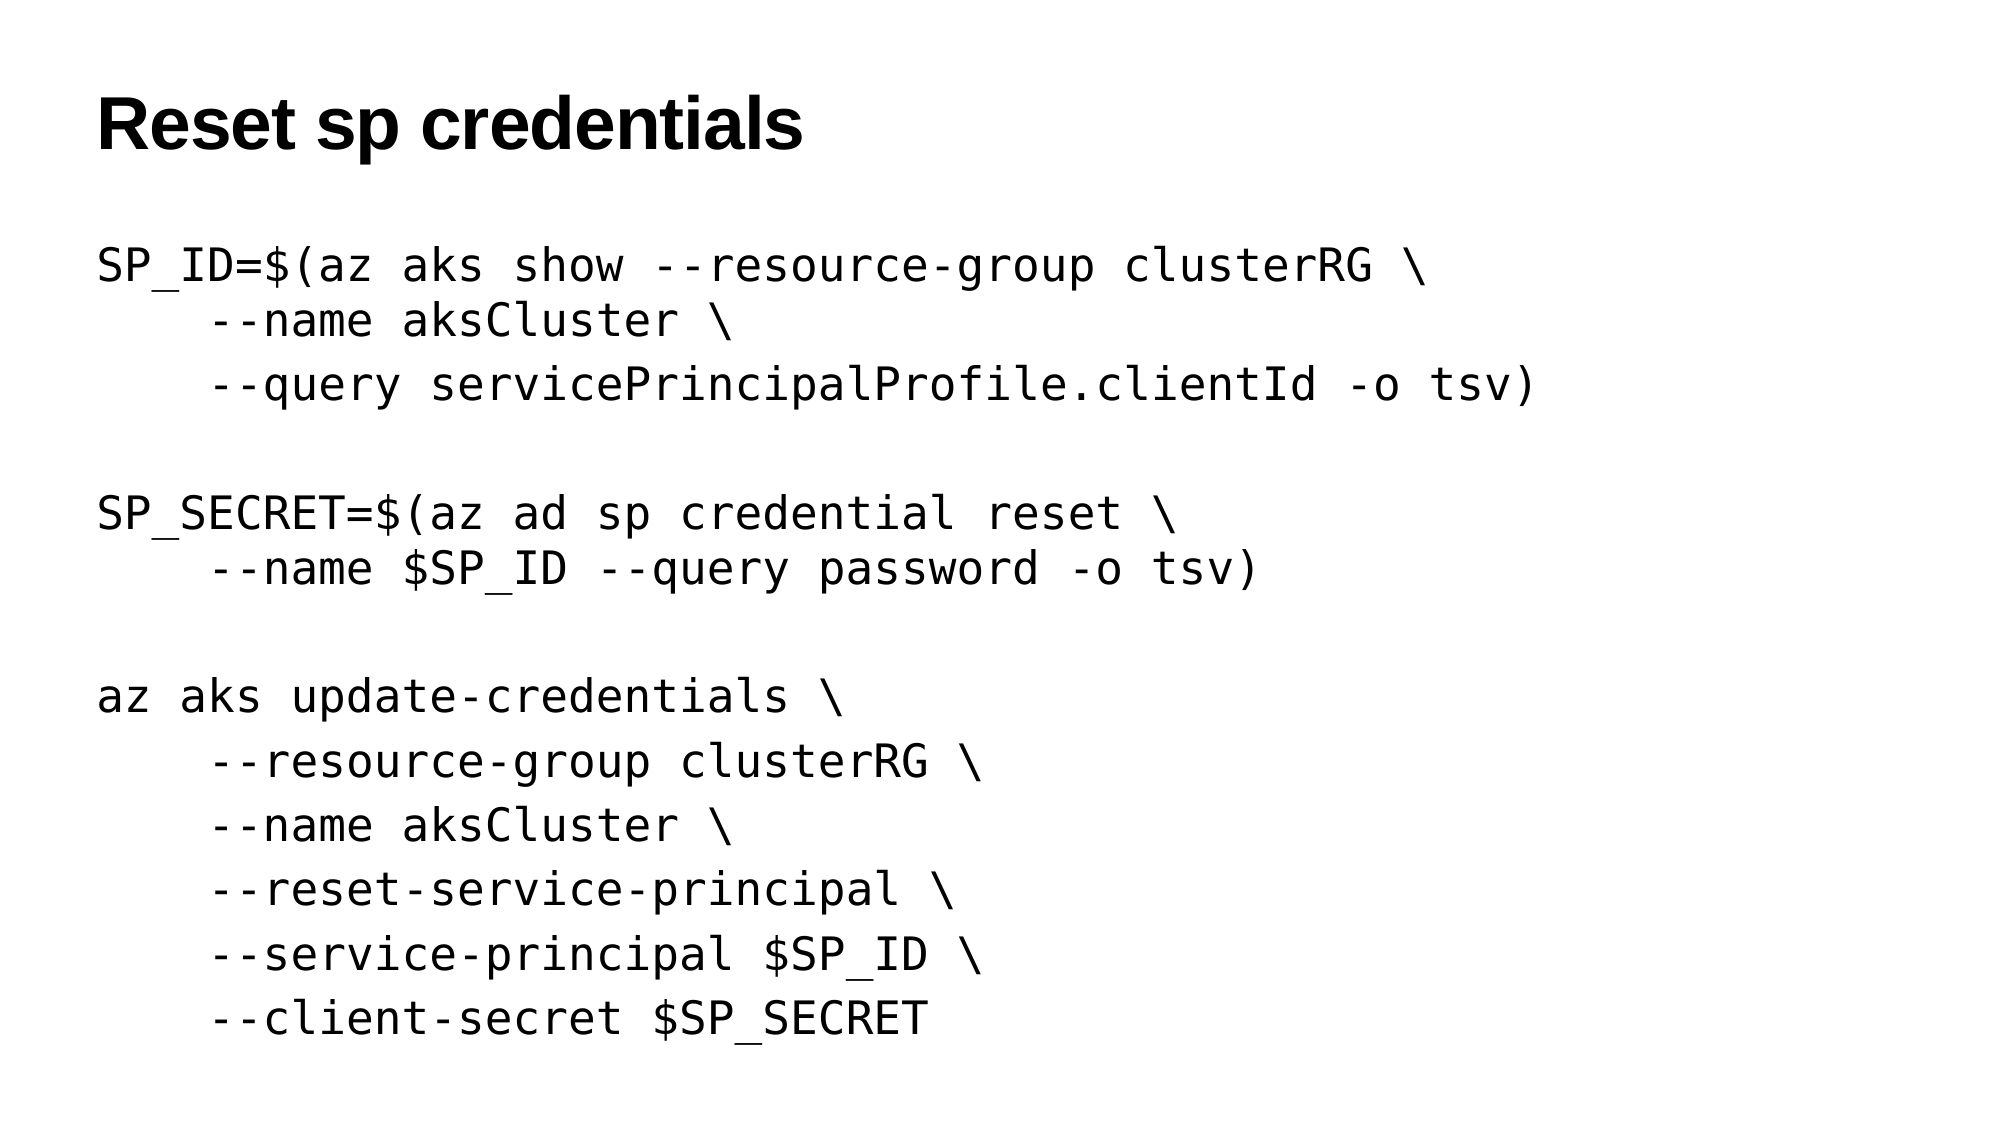

# Reset sp credentials
SP_ID=$(az aks show --resource-group clusterRG \
    --name aksCluster \
    --query servicePrincipalProfile.clientId -o tsv)

SP_SECRET=$(az ad sp credential reset \
    --name $SP_ID --query password -o tsv)

az aks update-credentials \
    --resource-group clusterRG \
    --name aksCluster \
    --reset-service-principal \
    --service-principal $SP_ID \
    --client-secret $SP_SECRET